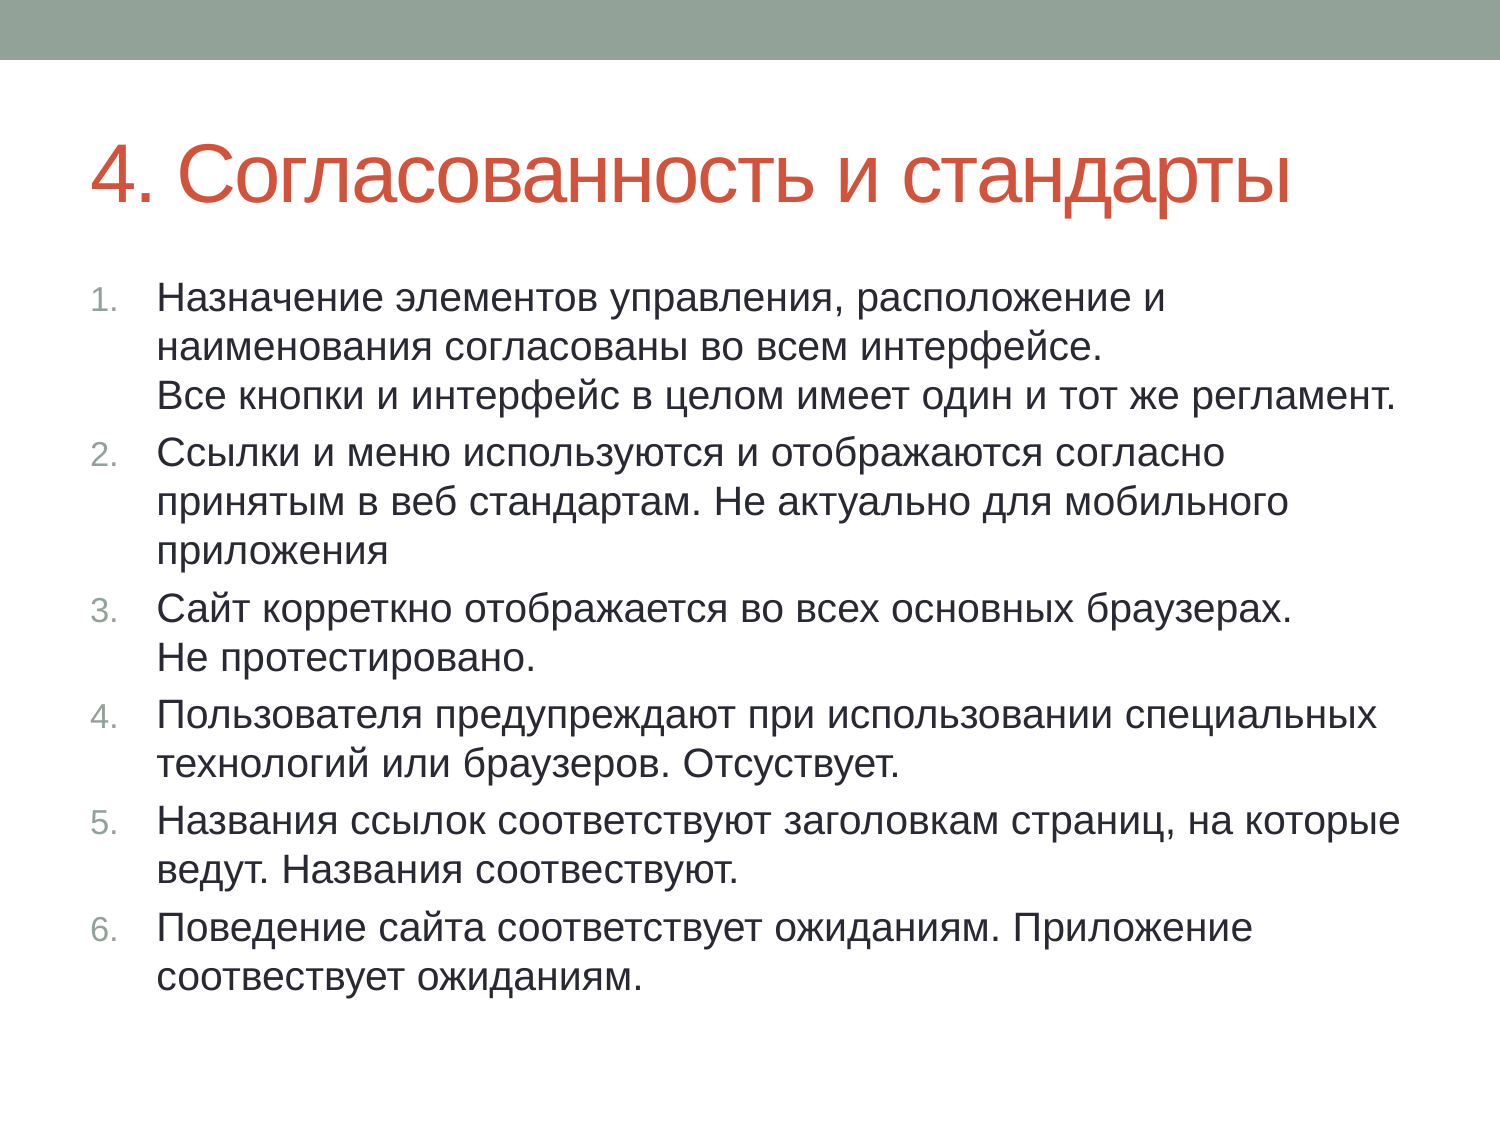

# 4. Согласованность и стандарты
Назначение элементов управления, расположение и наименования согласованы во всем интерфейсе. 
Все кнопки и интерфейс в целом имеет один и тот же регламент.
Ссылки и меню используются и отображаются согласно принятым в веб стандартам. Не актуально для мобильного приложения
Сайт корреткно отображается во всех основных браузерах. 
Не протестировано.
Пользователя предупреждают при использовании специальных технологий или браузеров. Отсуствует.
Названия ссылок соответствуют заголовкам страниц, на которые ведут. Названия соотвествуют.
Поведение сайта соответствует ожиданиям. Приложение соотвествует ожиданиям.